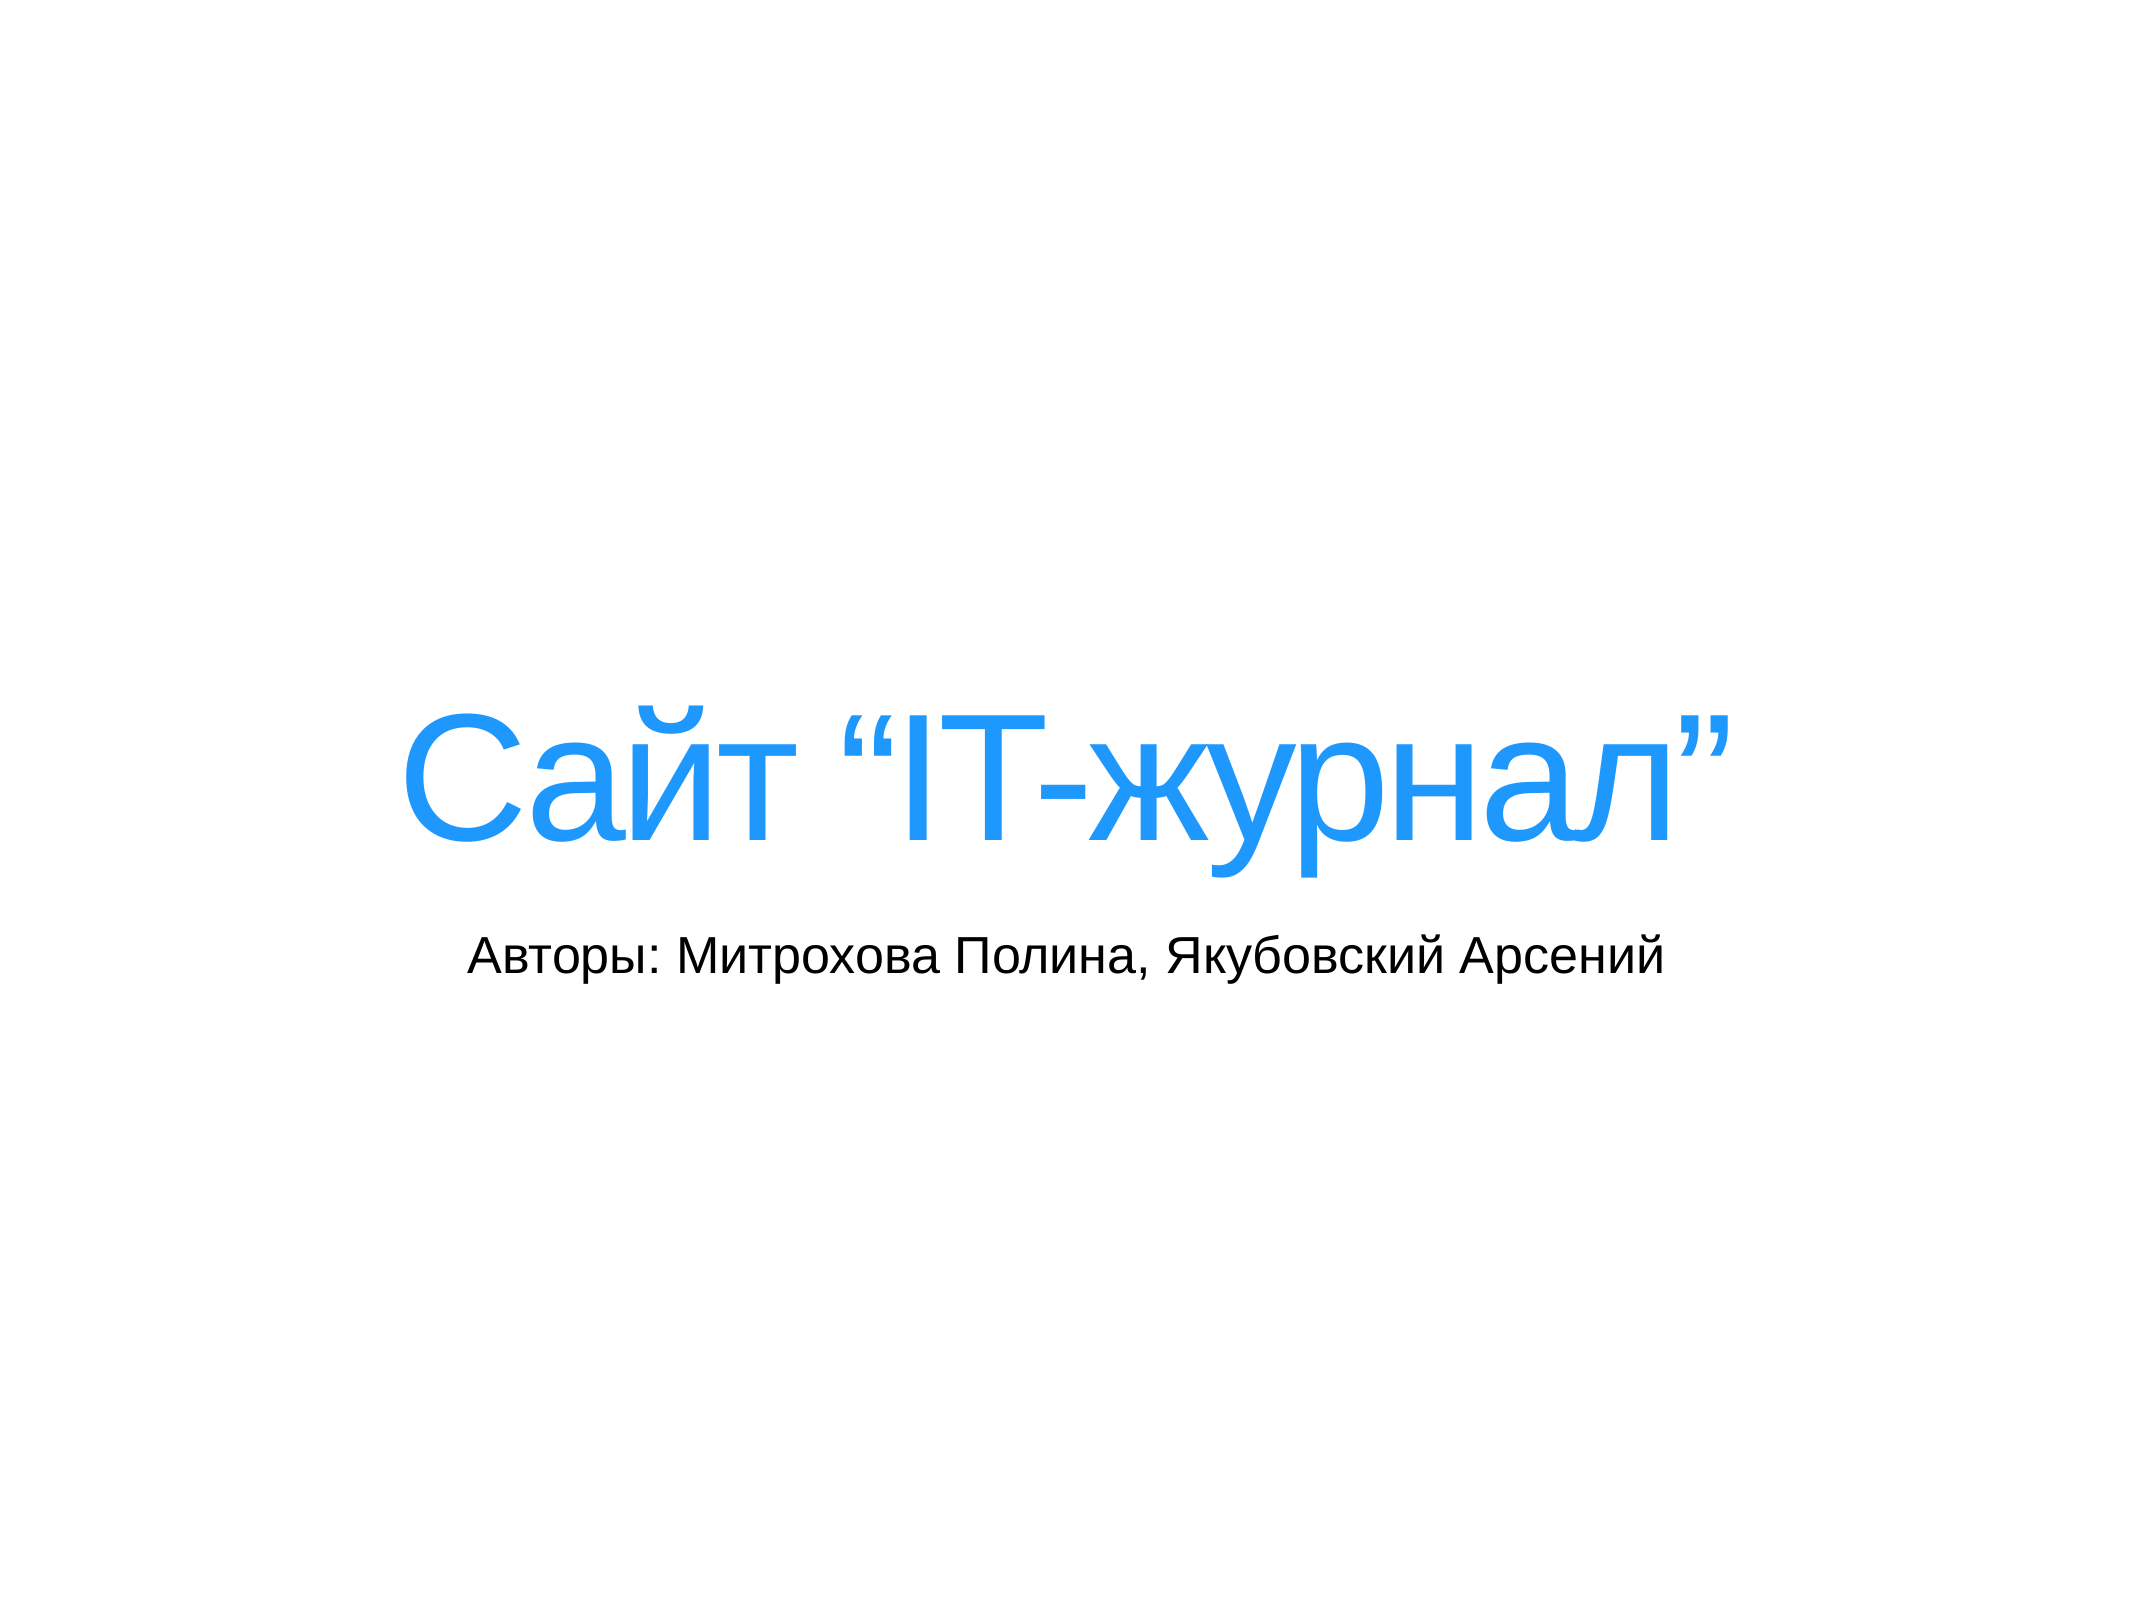

# Сайт “IT-журнал”
Авторы: Митрохова Полина, Якубовский Арсений